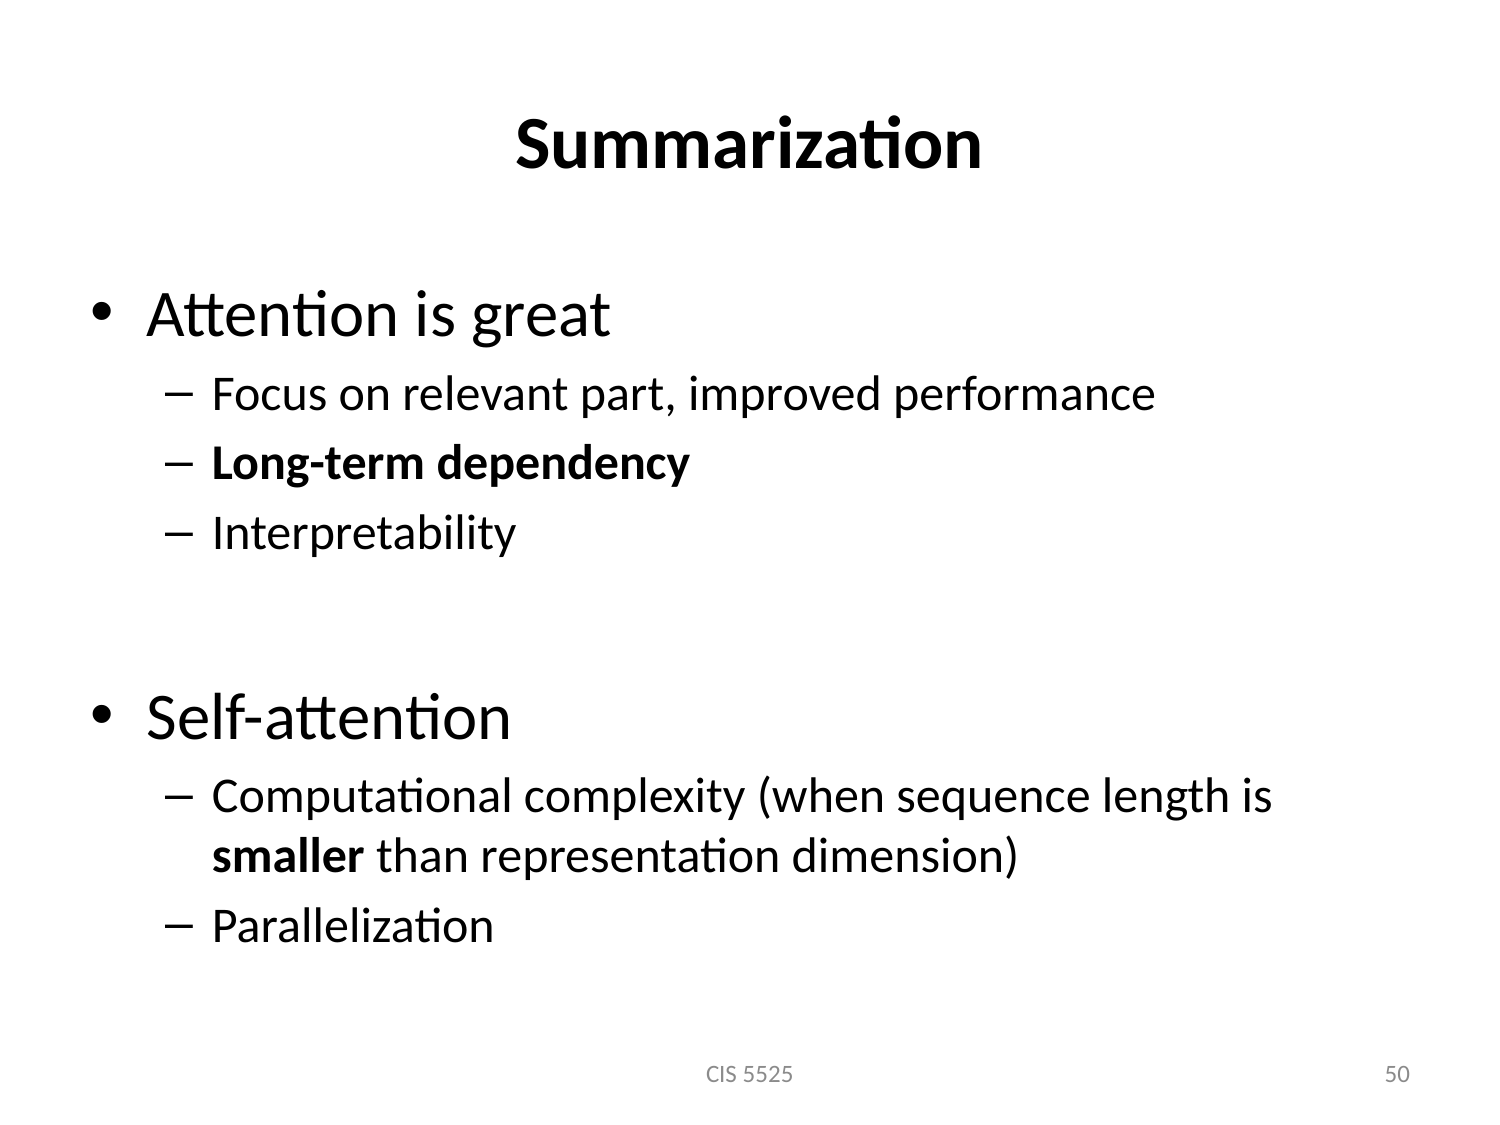

# Summarization
Attention is great
Focus on relevant part, improved performance
Long-term dependency
Interpretability

Self-attention
Computational complexity (when sequence length is smaller than representation dimension)
Parallelization
CIS 5525
50